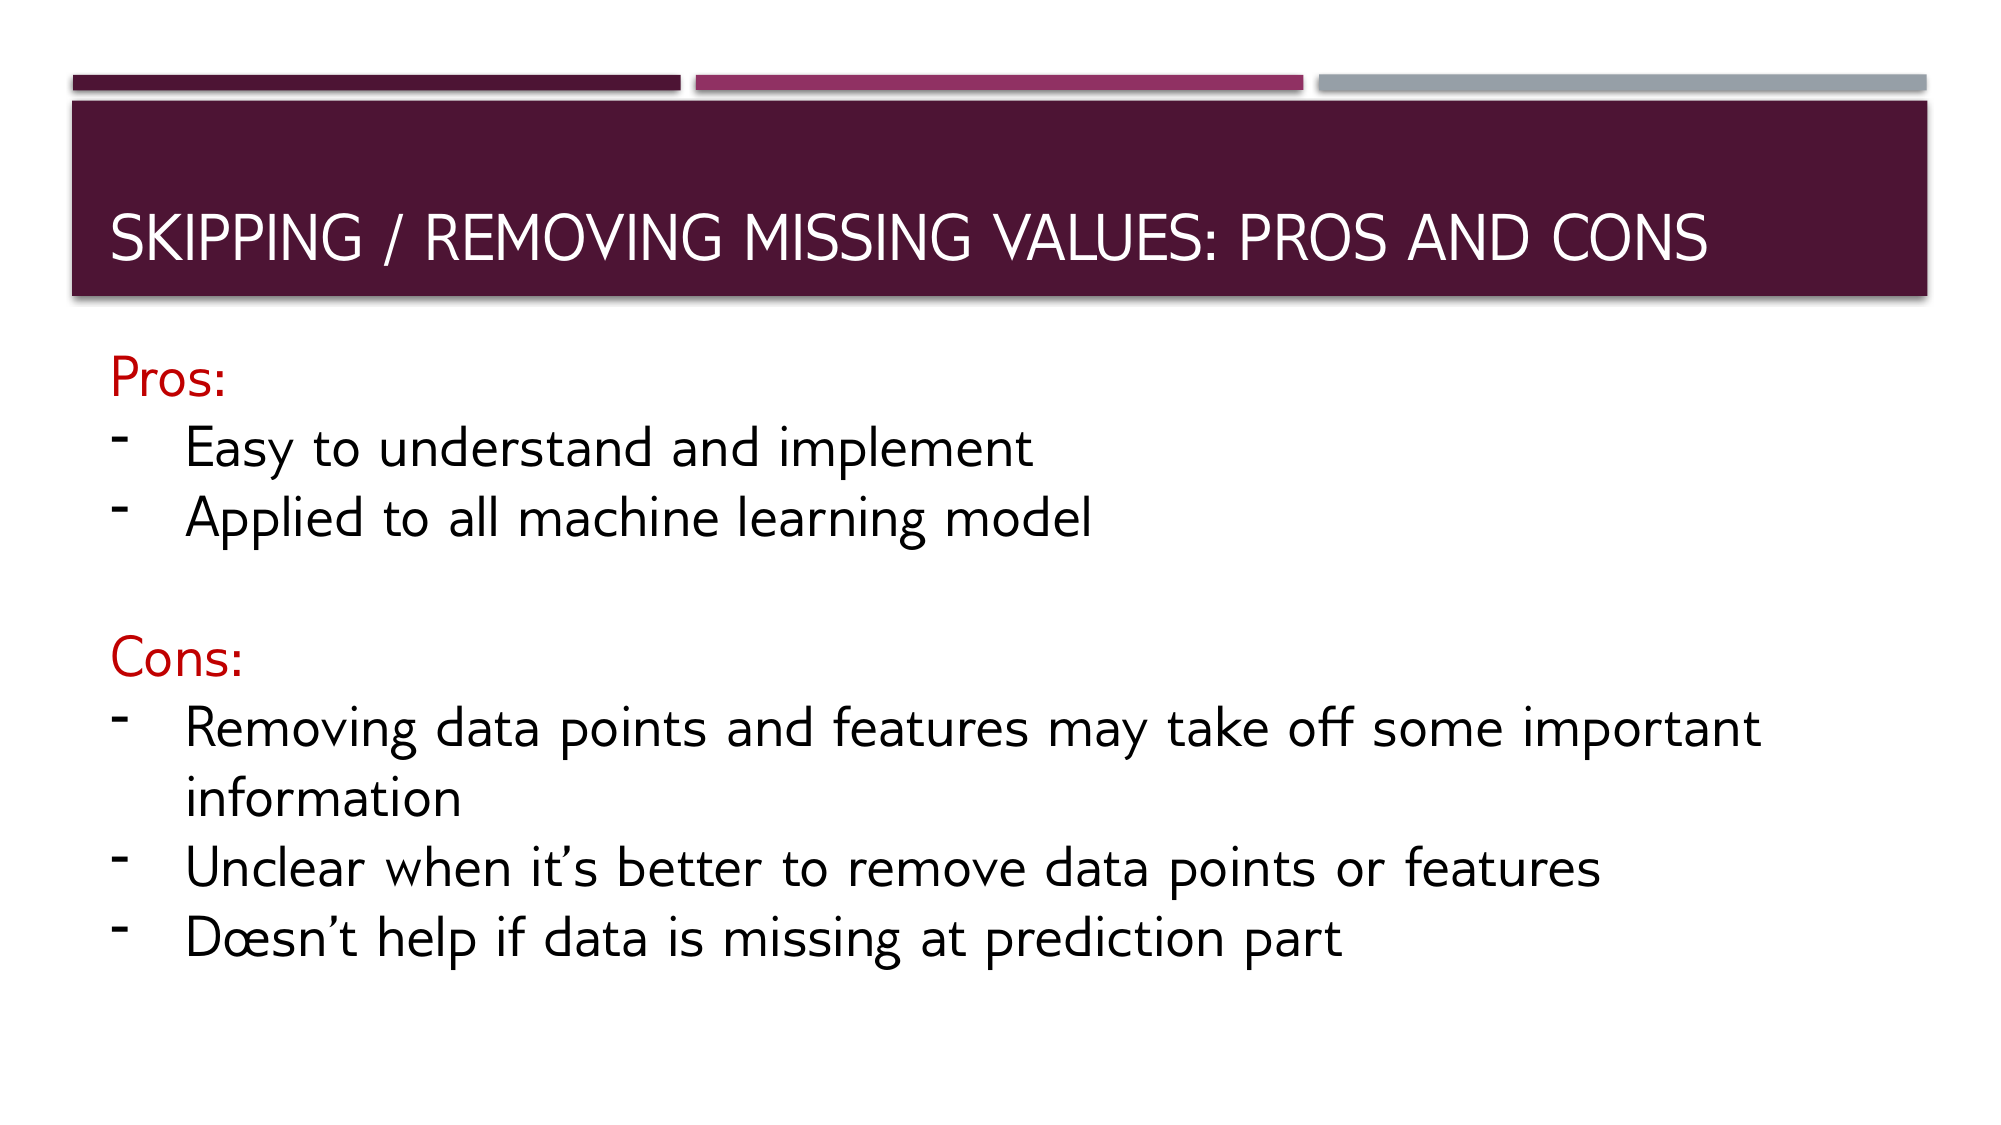

# skipping / removing missing values: pros and cons
Pros:
Easy to understand and implement
Applied to all machine learning model

Cons:
Removing data points and features may take off some important information
Unclear when it’s better to remove data points or features
Doesn’t help if data is missing at prediction part